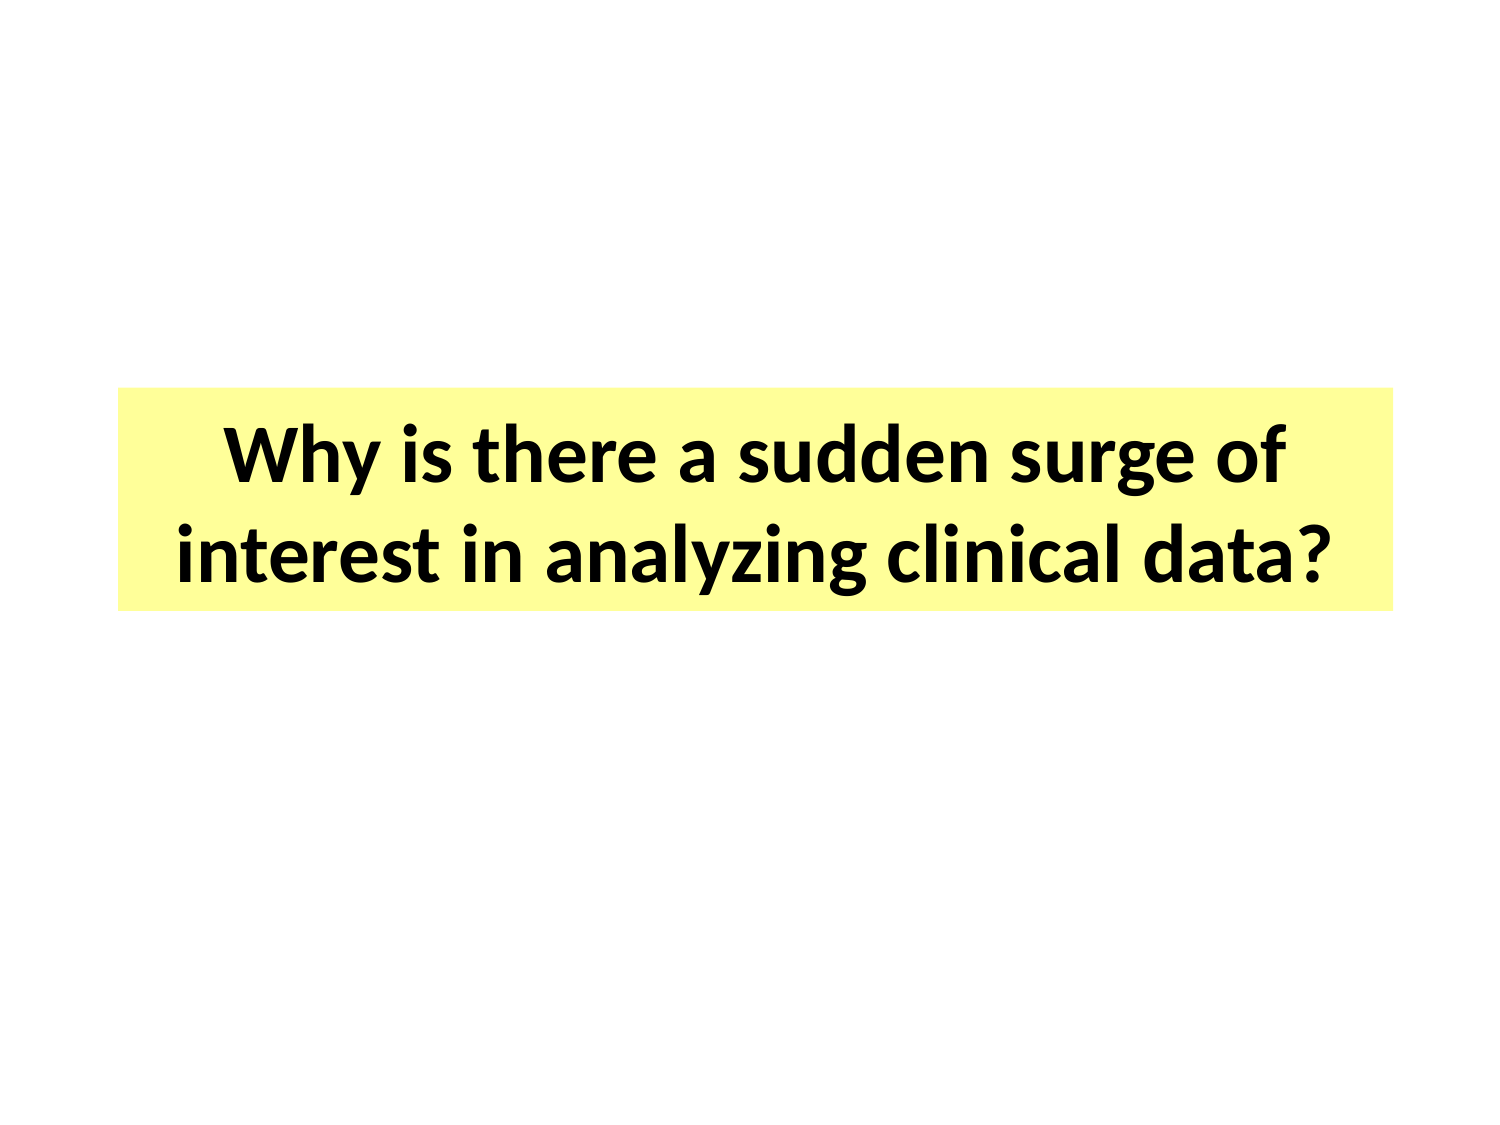

# Why is there a sudden surge of interest in analyzing clinical data?